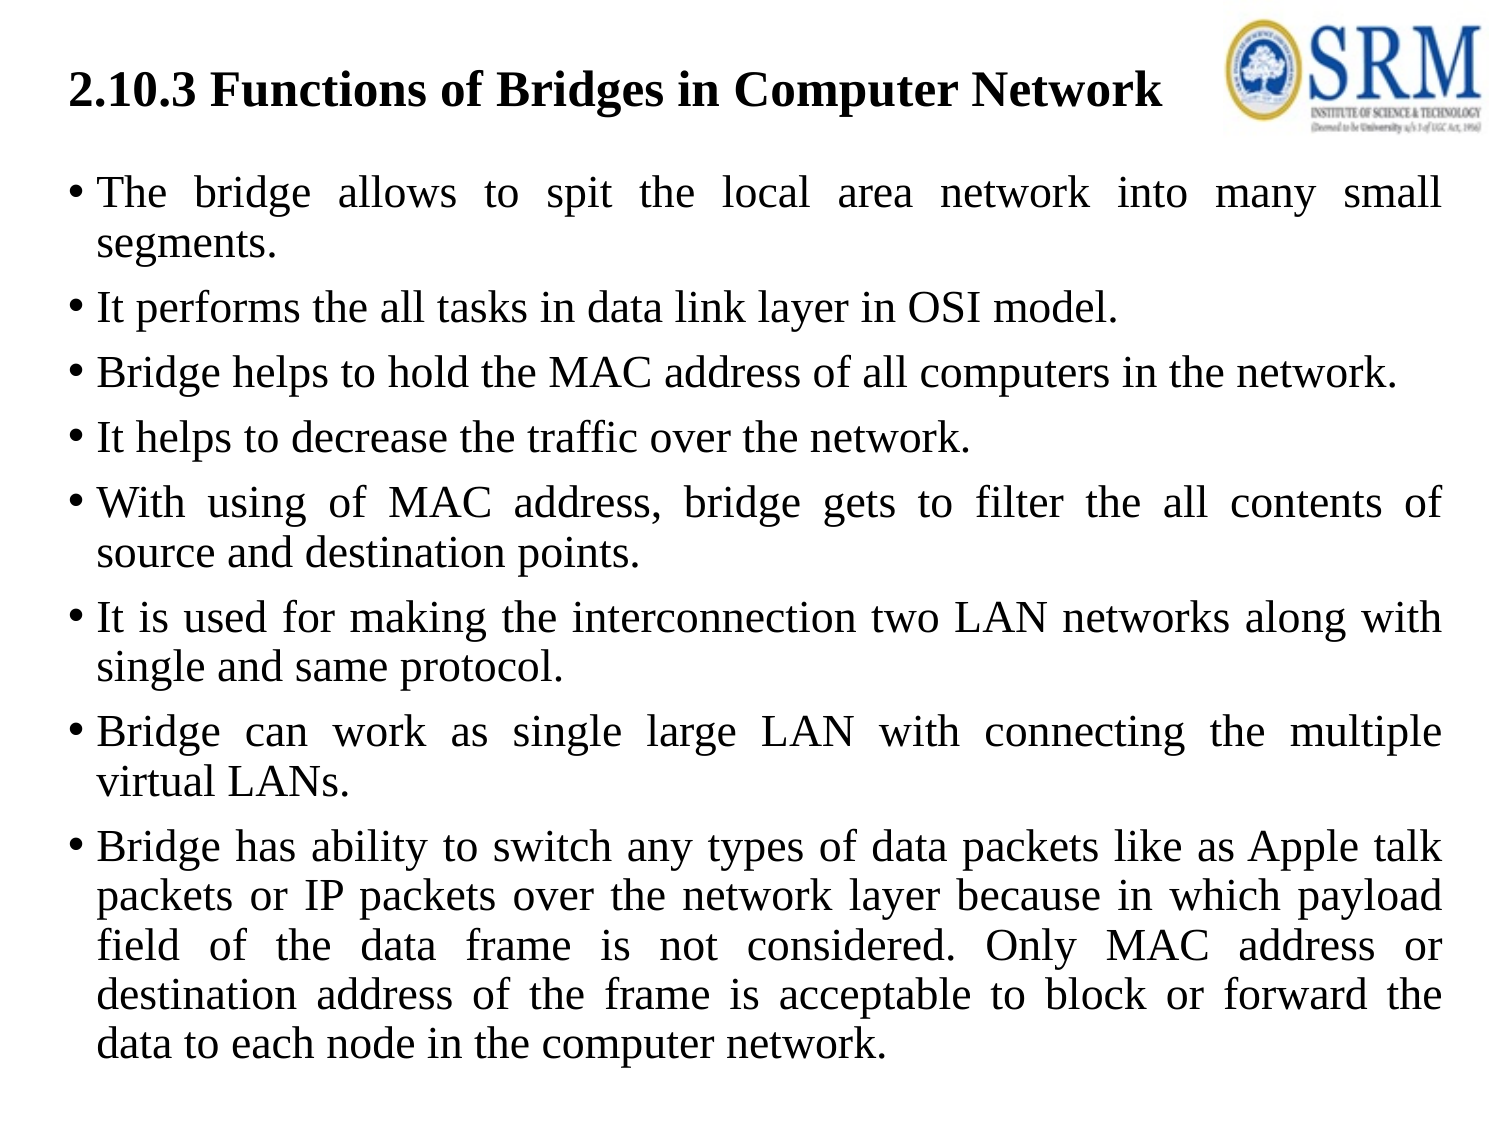

# 2.10.3 Functions of Bridges in Computer Network
The bridge allows to spit the local area network into many small segments.
It performs the all tasks in data link layer in OSI model.
Bridge helps to hold the MAC address of all computers in the network.
It helps to decrease the traffic over the network.
With using of MAC address, bridge gets to filter the all contents of source and destination points.
It is used for making the interconnection two LAN networks along with single and same protocol.
Bridge can work as single large LAN with connecting the multiple virtual LANs.
Bridge has ability to switch any types of data packets like as Apple talk packets or IP packets over the network layer because in which payload field of the data frame is not considered. Only MAC address or destination address of the frame is acceptable to block or forward the data to each node in the computer network.